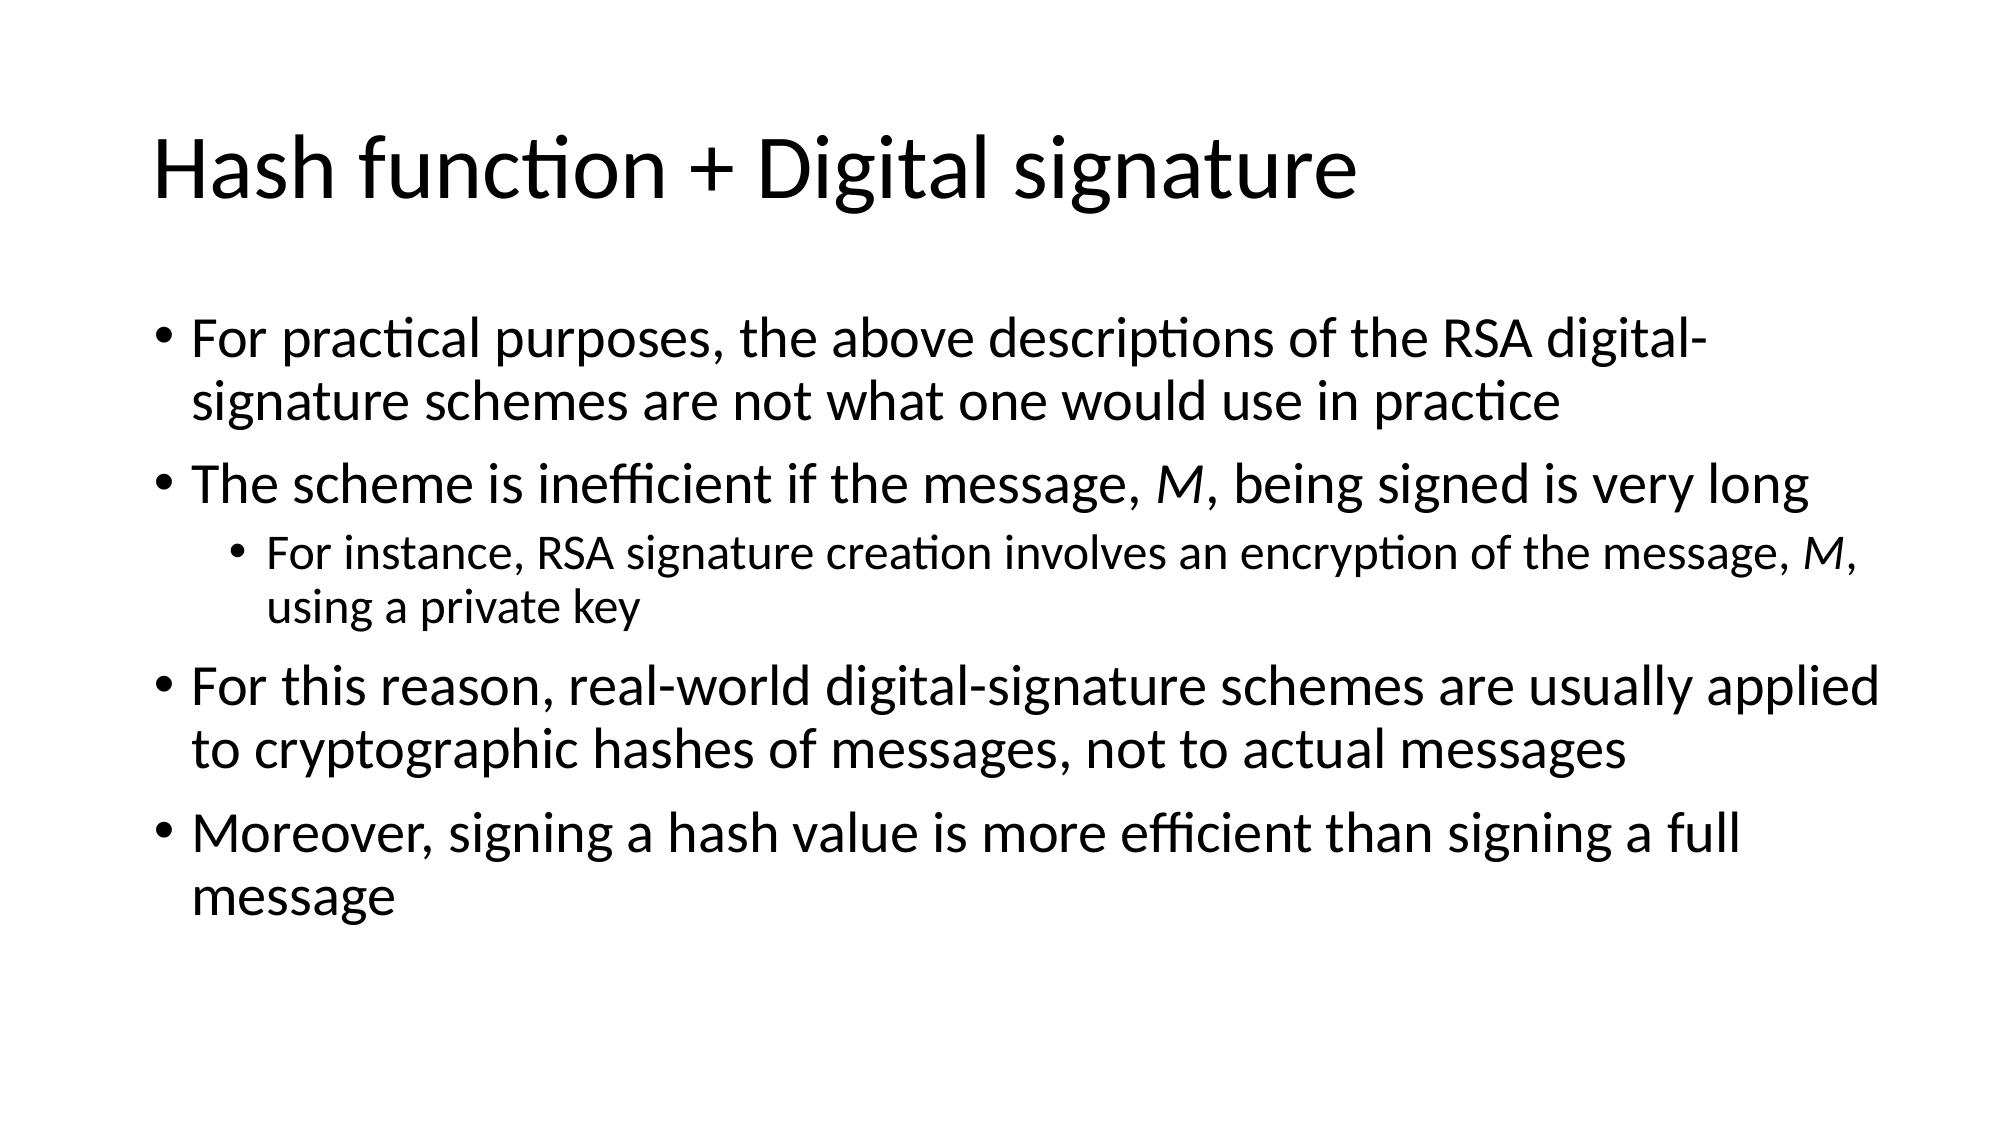

# Hash function + Digital signature
For practical purposes, the above descriptions of the RSA digital-signature schemes are not what one would use in practice
The scheme is inefficient if the message, M, being signed is very long
For instance, RSA signature creation involves an encryption of the message, M, using a private key
For this reason, real-world digital-signature schemes are usually applied to cryptographic hashes of messages, not to actual messages
Moreover, signing a hash value is more efficient than signing a full message